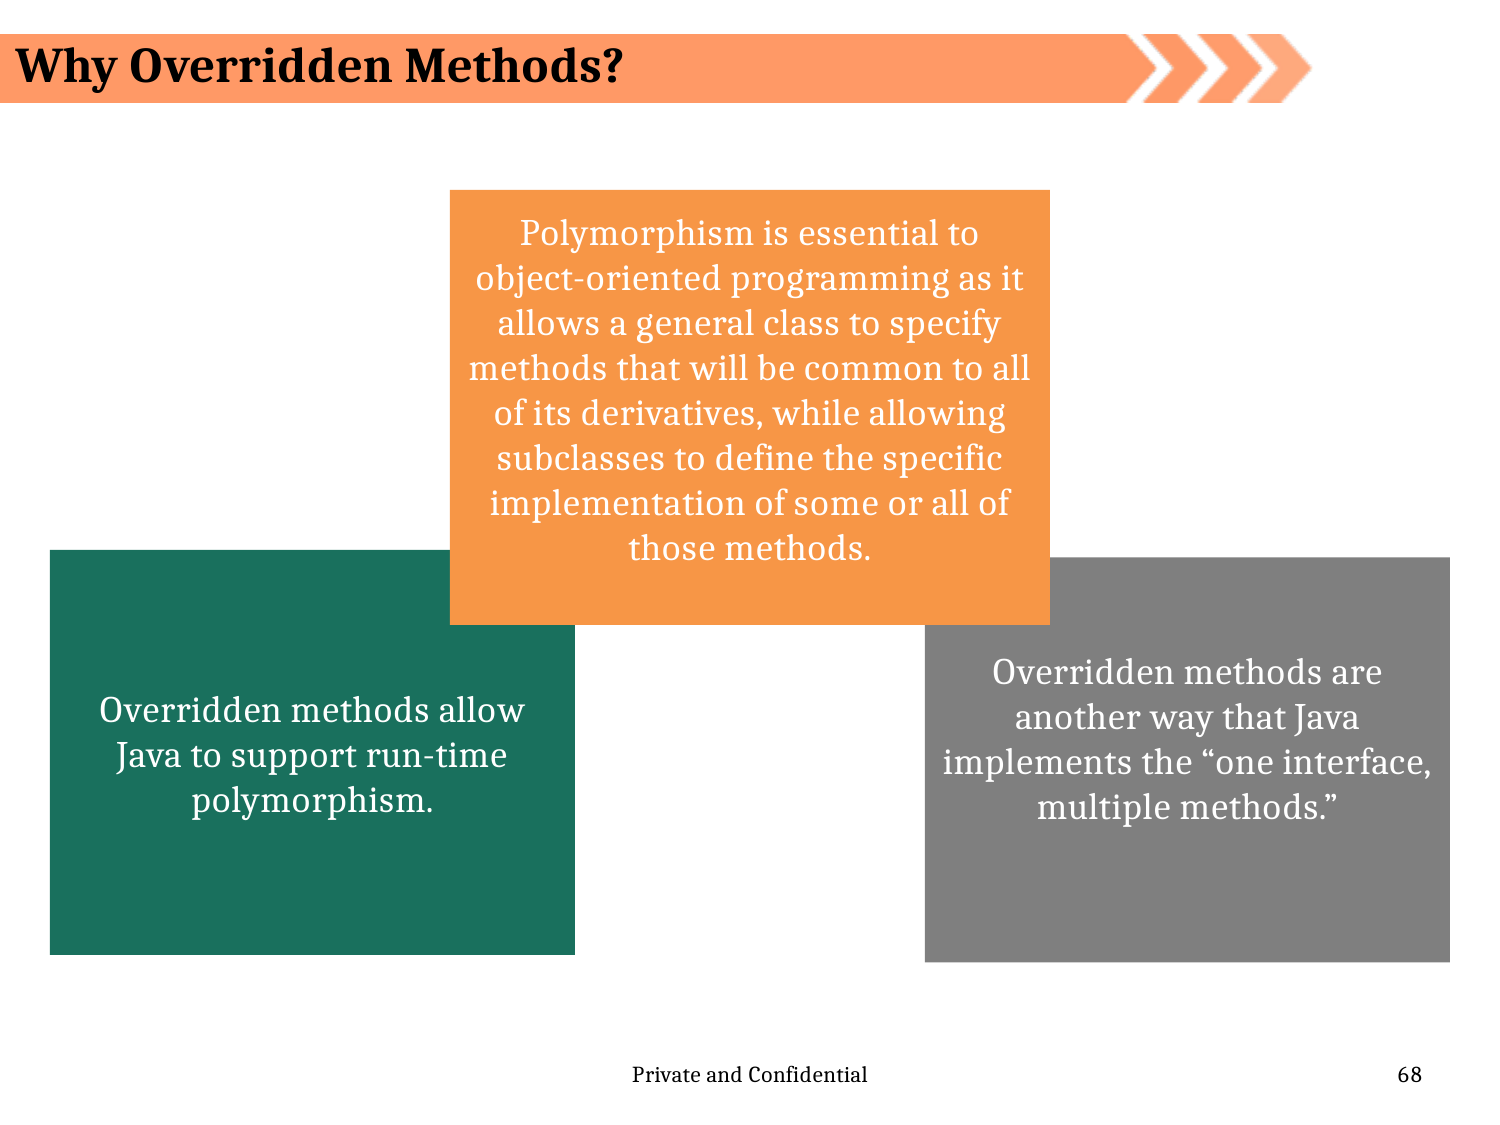

Why Overridden Methods?
Polymorphism is essential to object-oriented programming as it allows a general class to specify methods that will be common to all of its derivatives, while allowing subclasses to define the specific implementation of some or all of those methods.

Overridden methods allow Java to support run-time polymorphism.
Overridden methods are another way that Java implements the “one interface, multiple methods.”